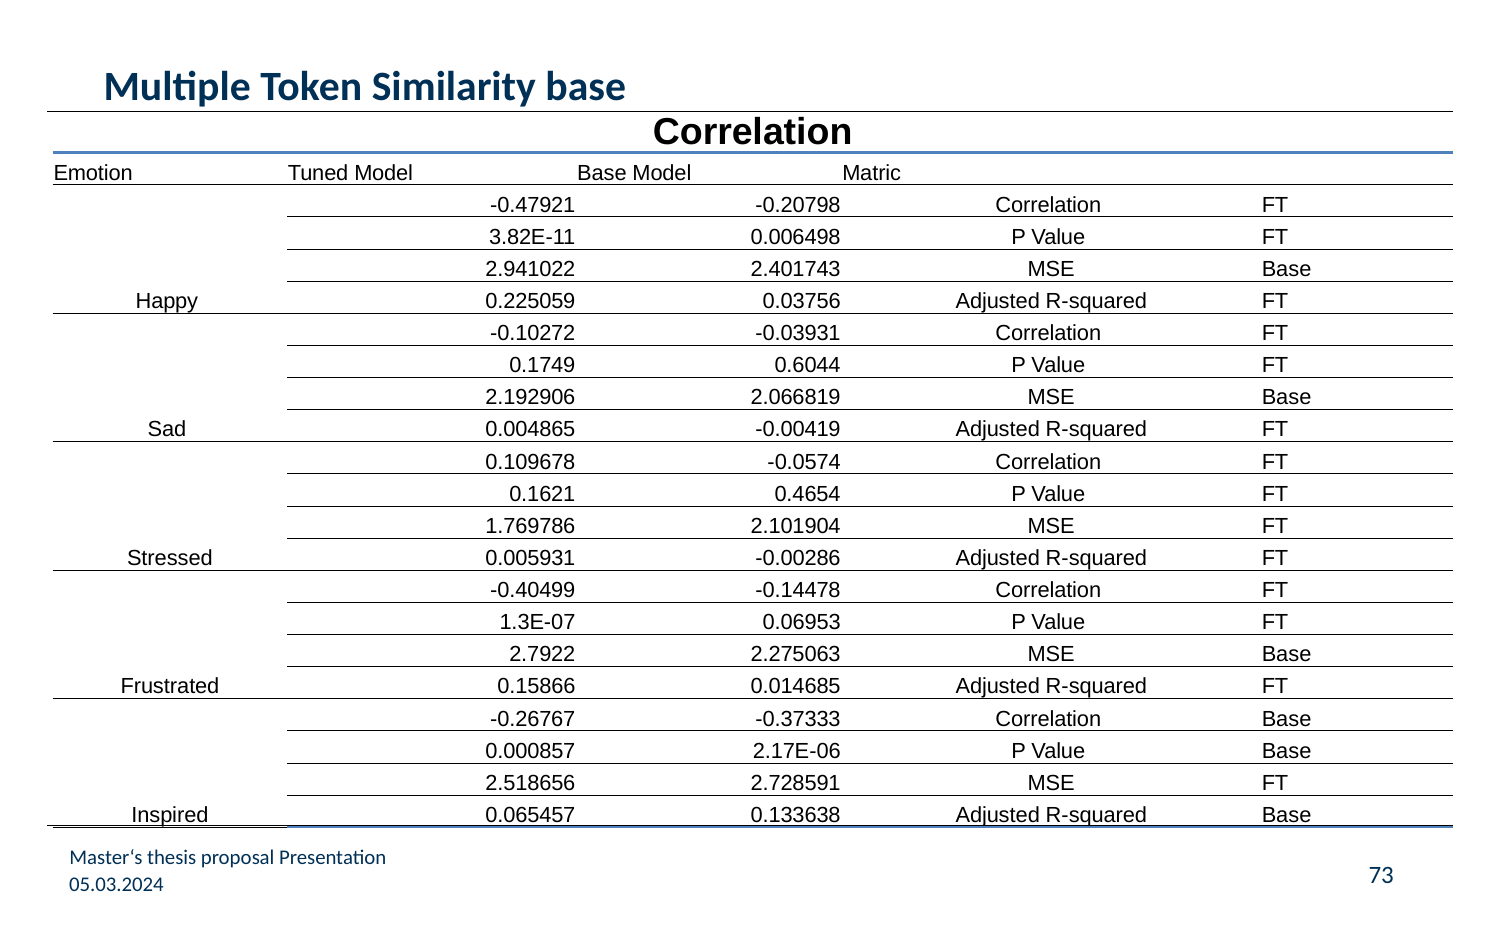

# Multiple Token Similarity base
| Correlation |  |  |  |  |
| --- | --- | --- | --- | --- |
| Emotion | Tuned Model | Base Model | Matric |  |
| Happy | -0.47921 | -0.20798 | Correlation | FT |
|  | 3.82E-11 | 0.006498 | P Value | FT |
|  | 2.941022 | 2.401743 | MSE | Base |
|  | 0.225059 | 0.03756 | Adjusted R-squared | FT |
| Sad | -0.10272 | -0.03931 | Correlation | FT |
|  | 0.1749 | 0.6044 | P Value | FT |
|  | 2.192906 | 2.066819 | MSE | Base |
|  | 0.004865 | -0.00419 | Adjusted R-squared | FT |
| Stressed | 0.109678 | -0.0574 | Correlation | FT |
|  | 0.1621 | 0.4654 | P Value | FT |
|  | 1.769786 | 2.101904 | MSE | FT |
|  | 0.005931 | -0.00286 | Adjusted R-squared | FT |
| Frustrated | -0.40499 | -0.14478 | Correlation | FT |
|  | 1.3E-07 | 0.06953 | P Value | FT |
|  | 2.7922 | 2.275063 | MSE | Base |
|  | 0.15866 | 0.014685 | Adjusted R-squared | FT |
| Inspired | -0.26767 | -0.37333 | Correlation | Base |
|  | 0.000857 | 2.17E-06 | P Value | Base |
|  | 2.518656 | 2.728591 | MSE | FT |
|  | 0.065457 | 0.133638 | Adjusted R-squared | Base |